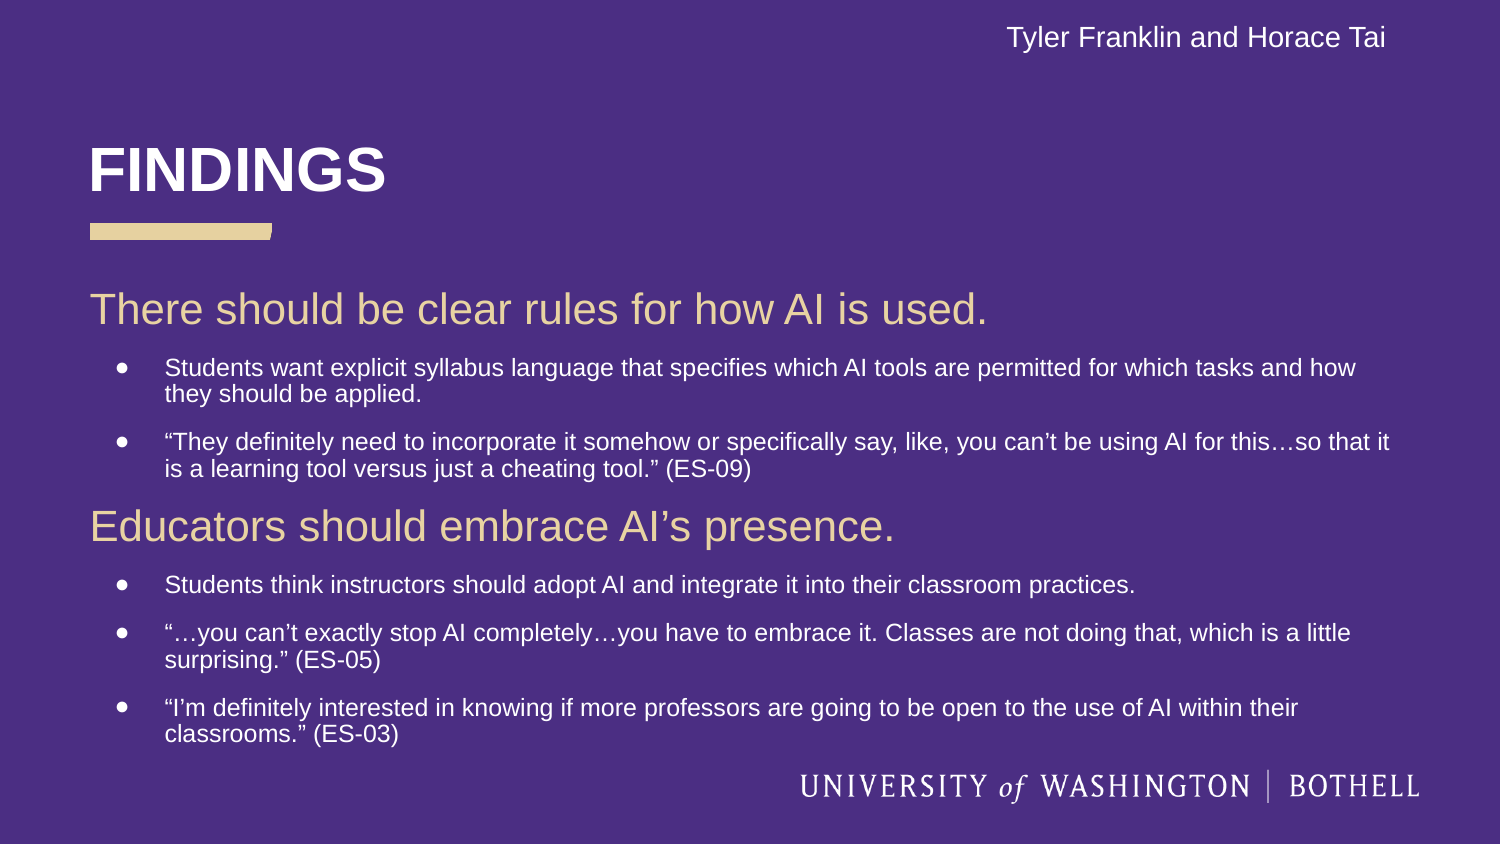

Tyler Franklin and Horace Tai
# FINDINGS
There should be clear rules for how AI is used.
Students want explicit syllabus language that specifies which AI tools are permitted for which tasks and how they should be applied.
“They definitely need to incorporate it somehow or specifically say, like, you can’t be using AI for this…so that it is a learning tool versus just a cheating tool.” (ES-09)
Educators should embrace AI’s presence.
Students think instructors should adopt AI and integrate it into their classroom practices.
“…you can’t exactly stop AI completely…you have to embrace it. Classes are not doing that, which is a little surprising.” (ES-05)
“I’m definitely interested in knowing if more professors are going to be open to the use of AI within their classrooms.” (ES-03)